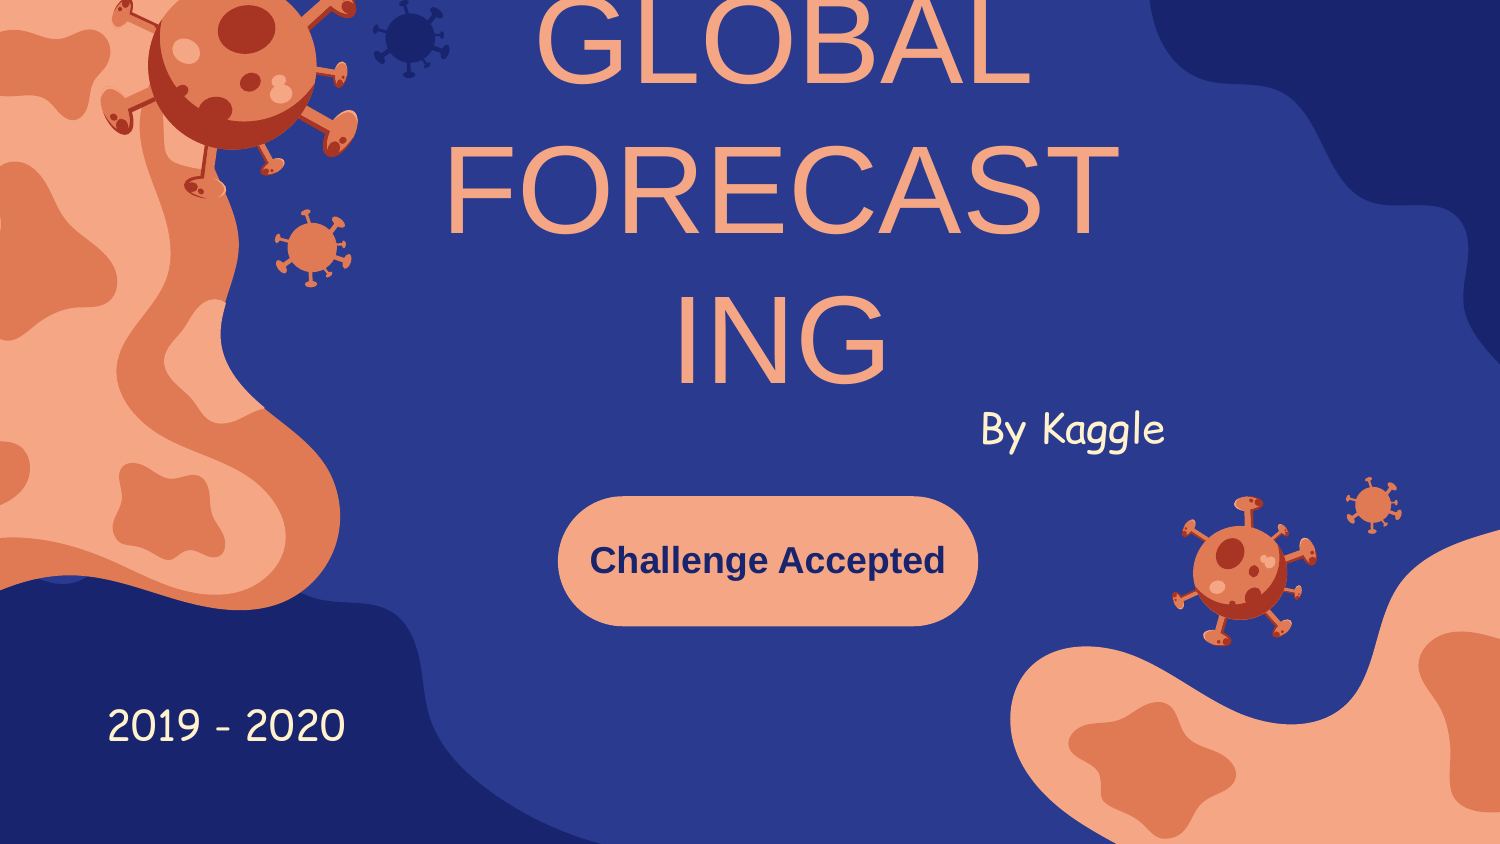

# COVID 19 GLOBAL FORECASTING
By Kaggle

Challenge Accepted
2019 - 2020